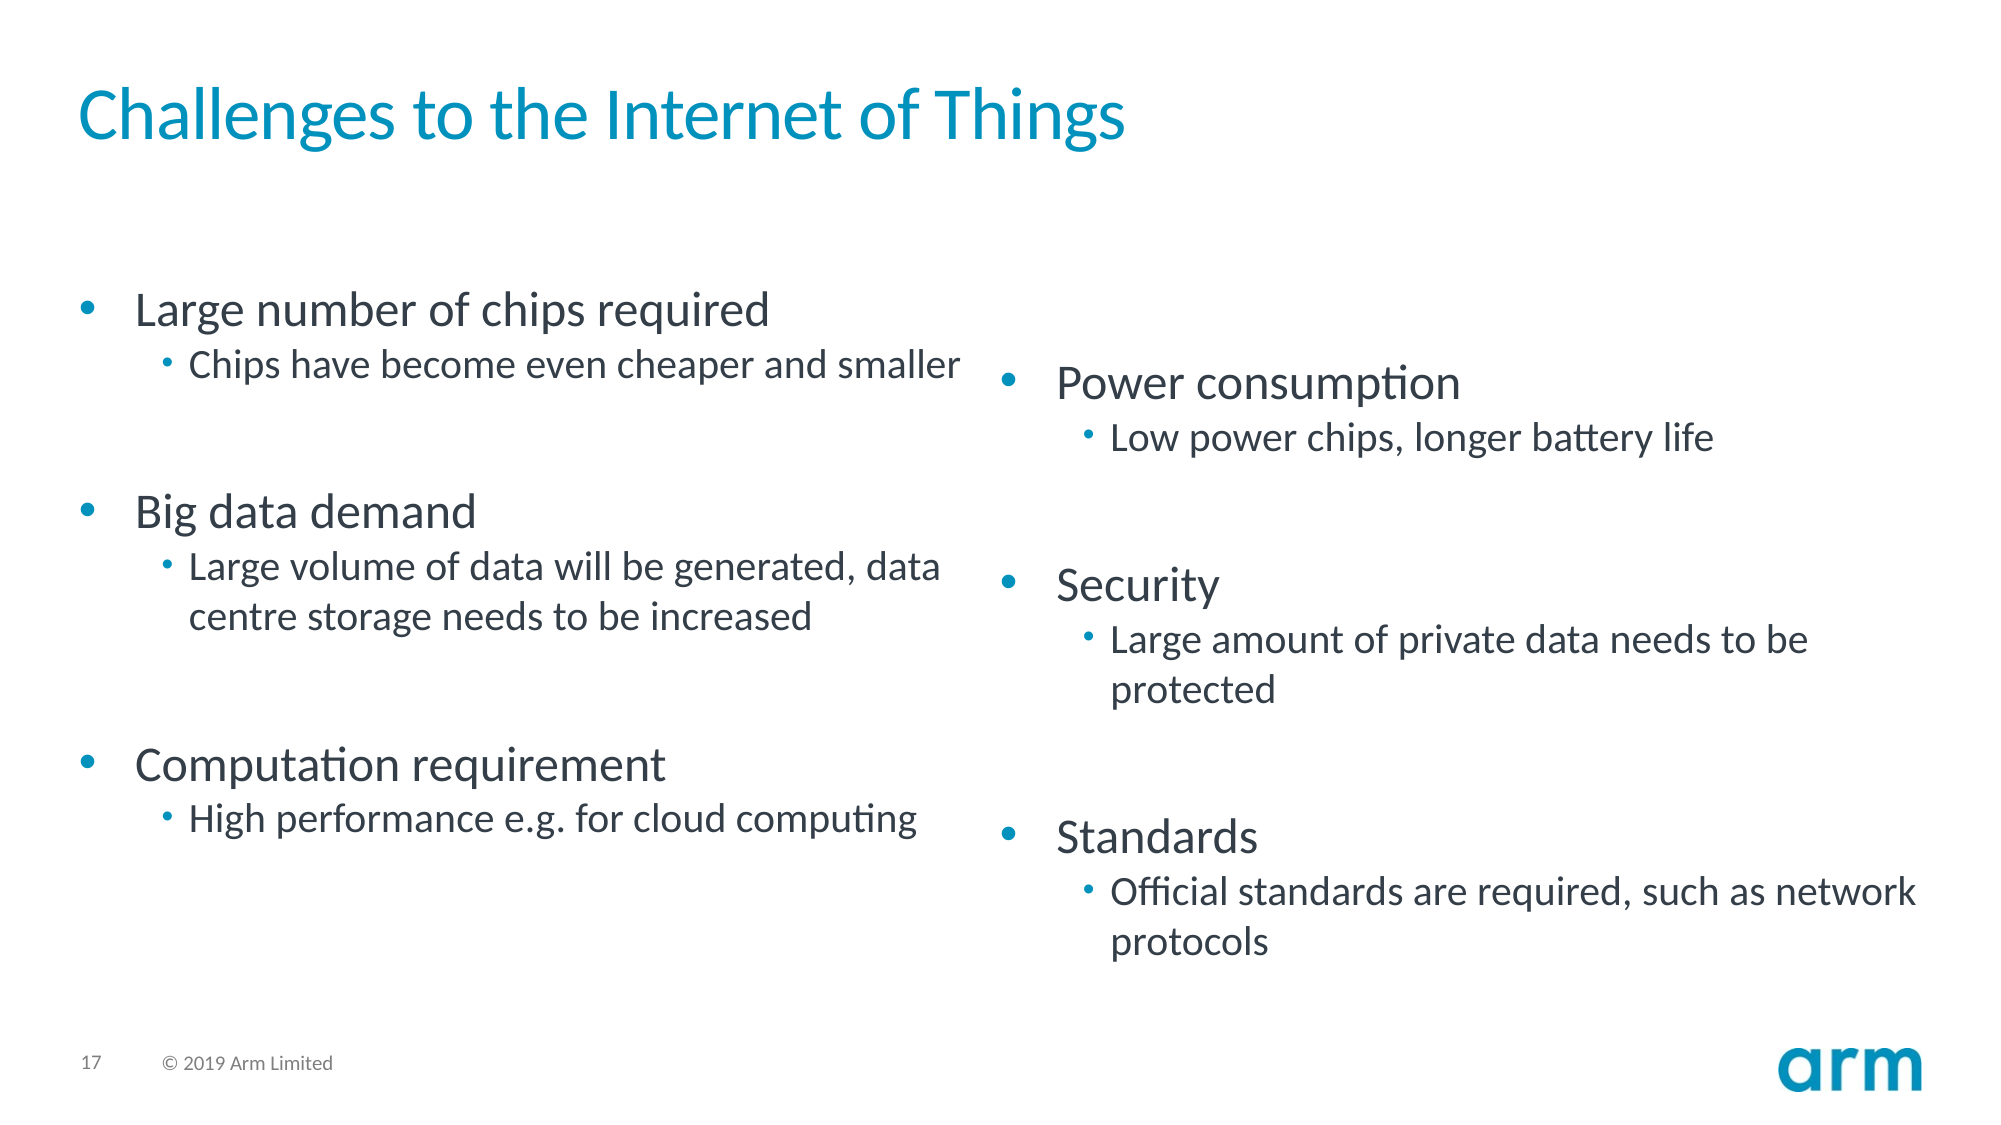

# Challenges to the Internet of Things
Large number of chips required
Chips have become even cheaper and smaller

Big data demand
Large volume of data will be generated, data centre storage needs to be increased

Computation requirement
High performance e.g. for cloud computing

Power consumption
Low power chips, longer battery life

Security
Large amount of private data needs to be protected

Standards
Official standards are required, such as network protocols